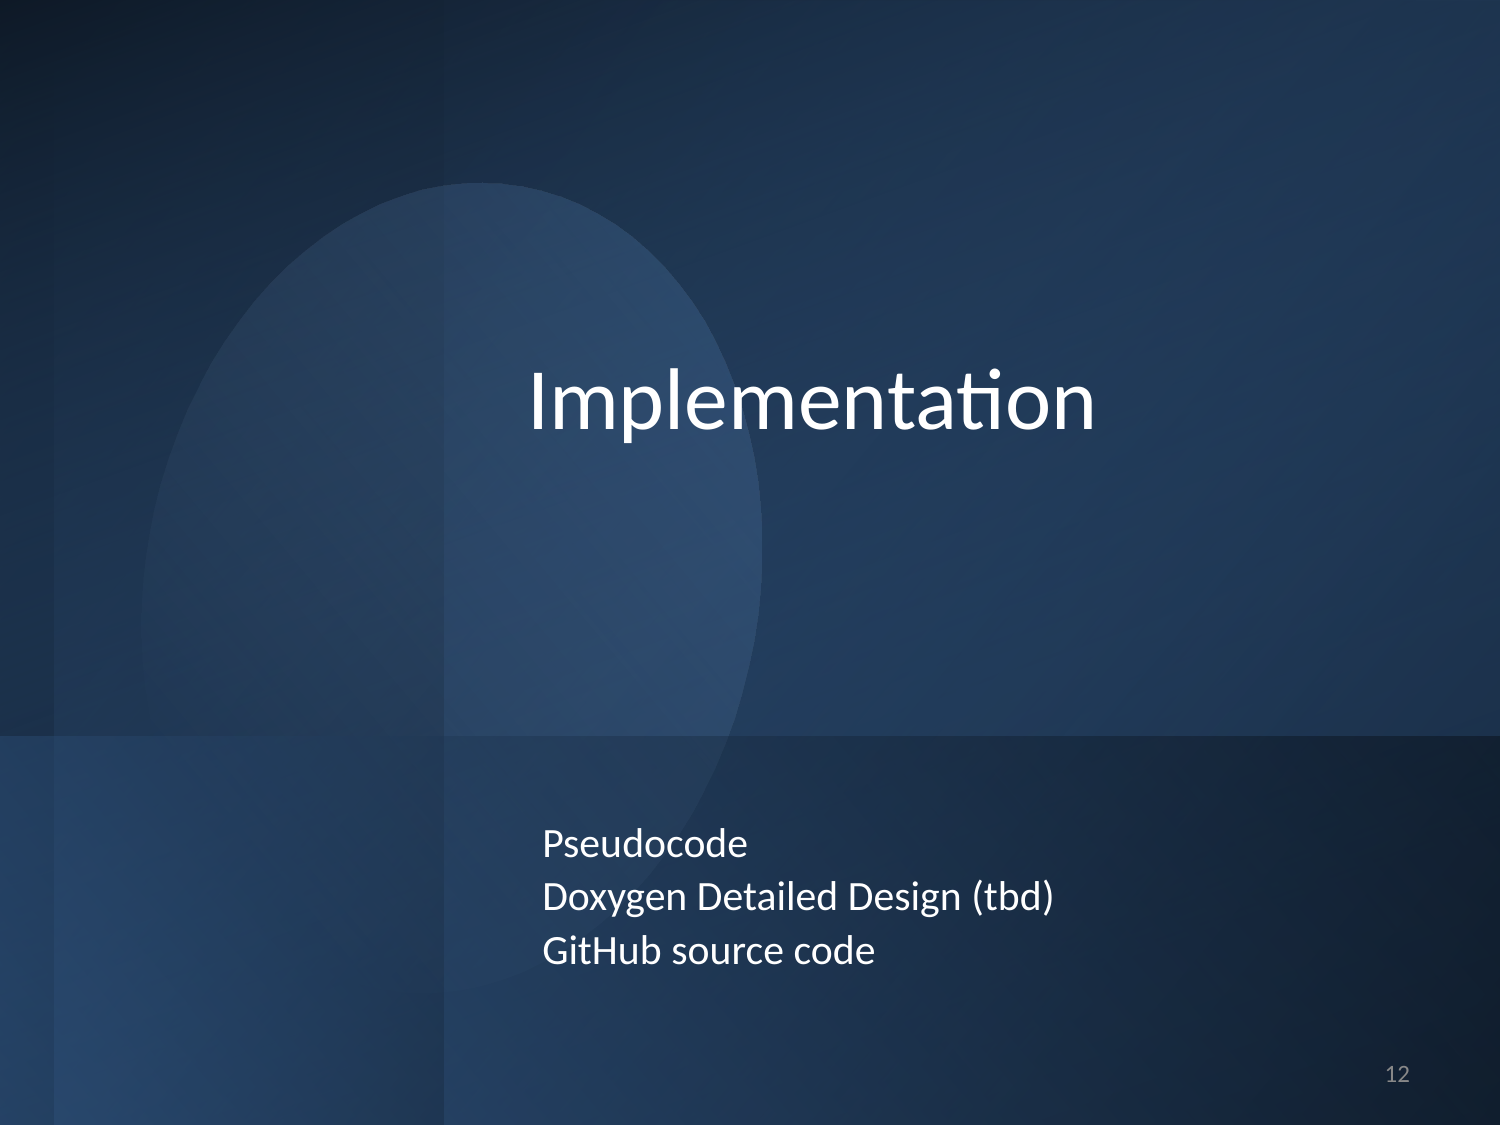

# Implementation

Pseudocode
Doxygen Detailed Design (tbd)
GitHub source code
12